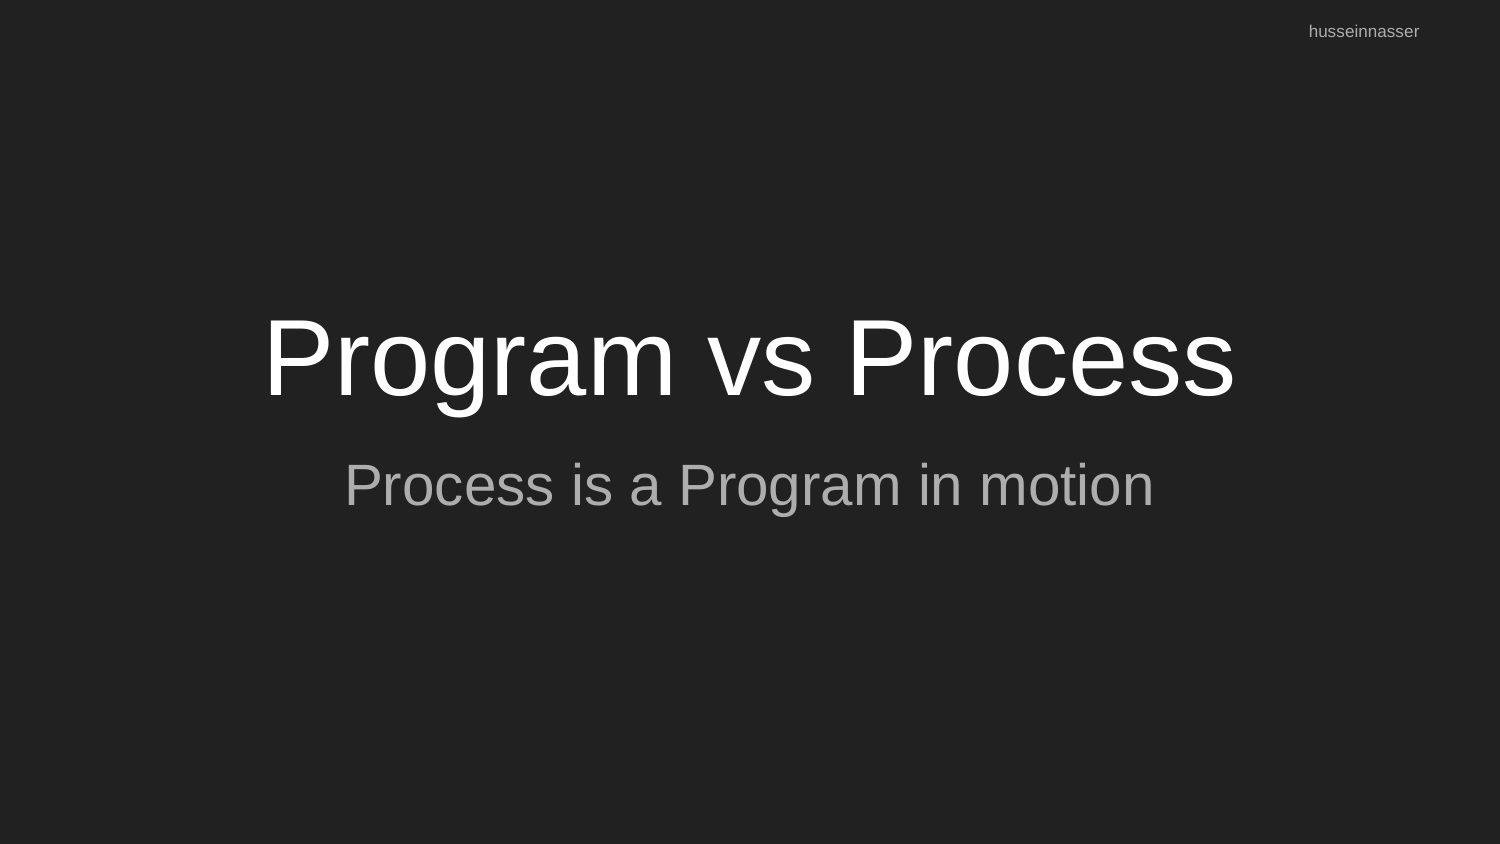

husseinnasser
# Program vs Process
Process is a Program in motion